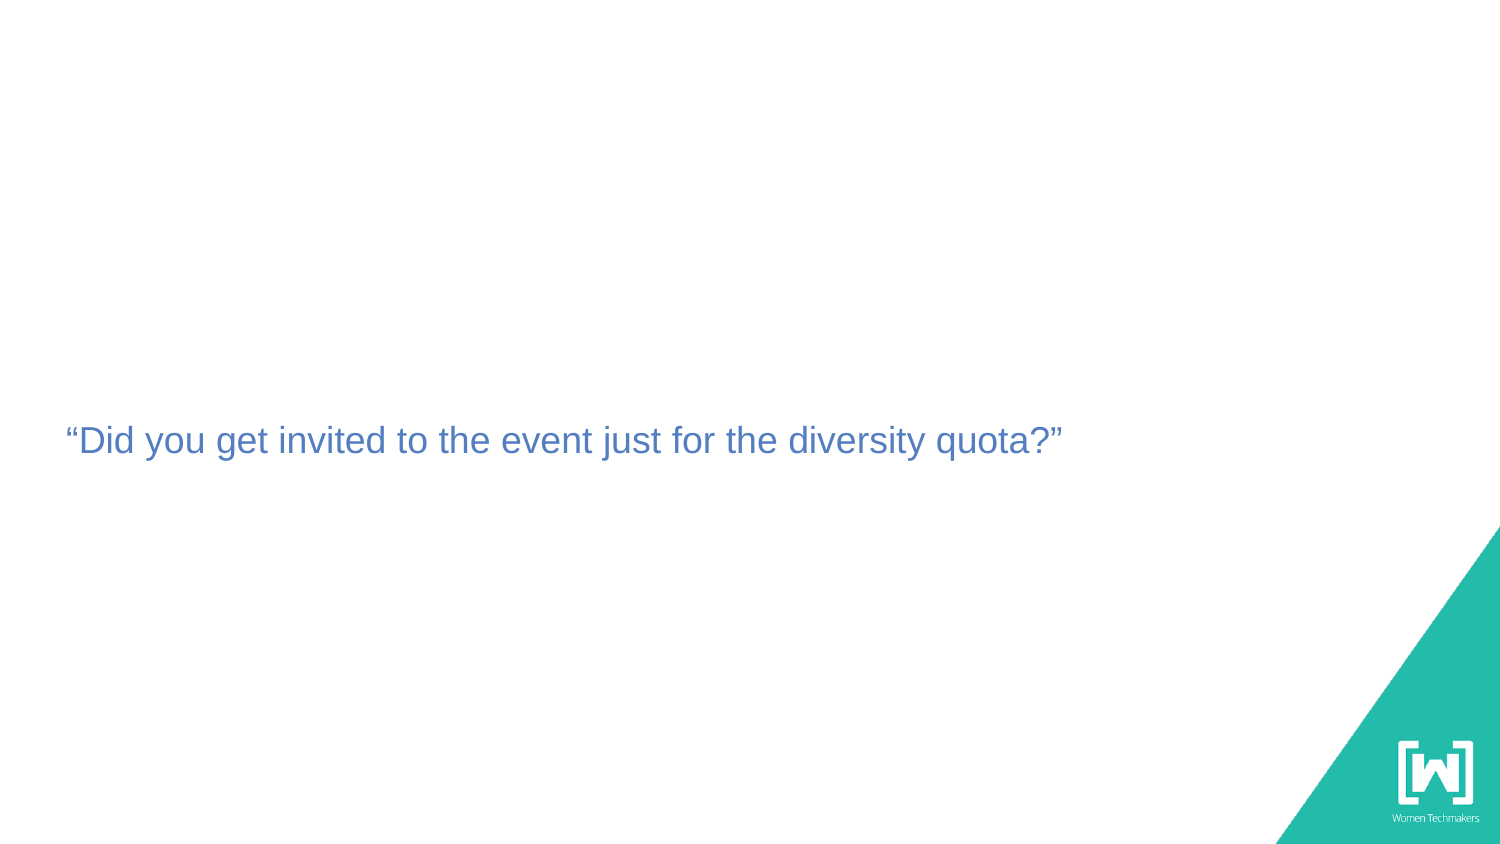

“Did you get invited to the event just for the diversity quota?”